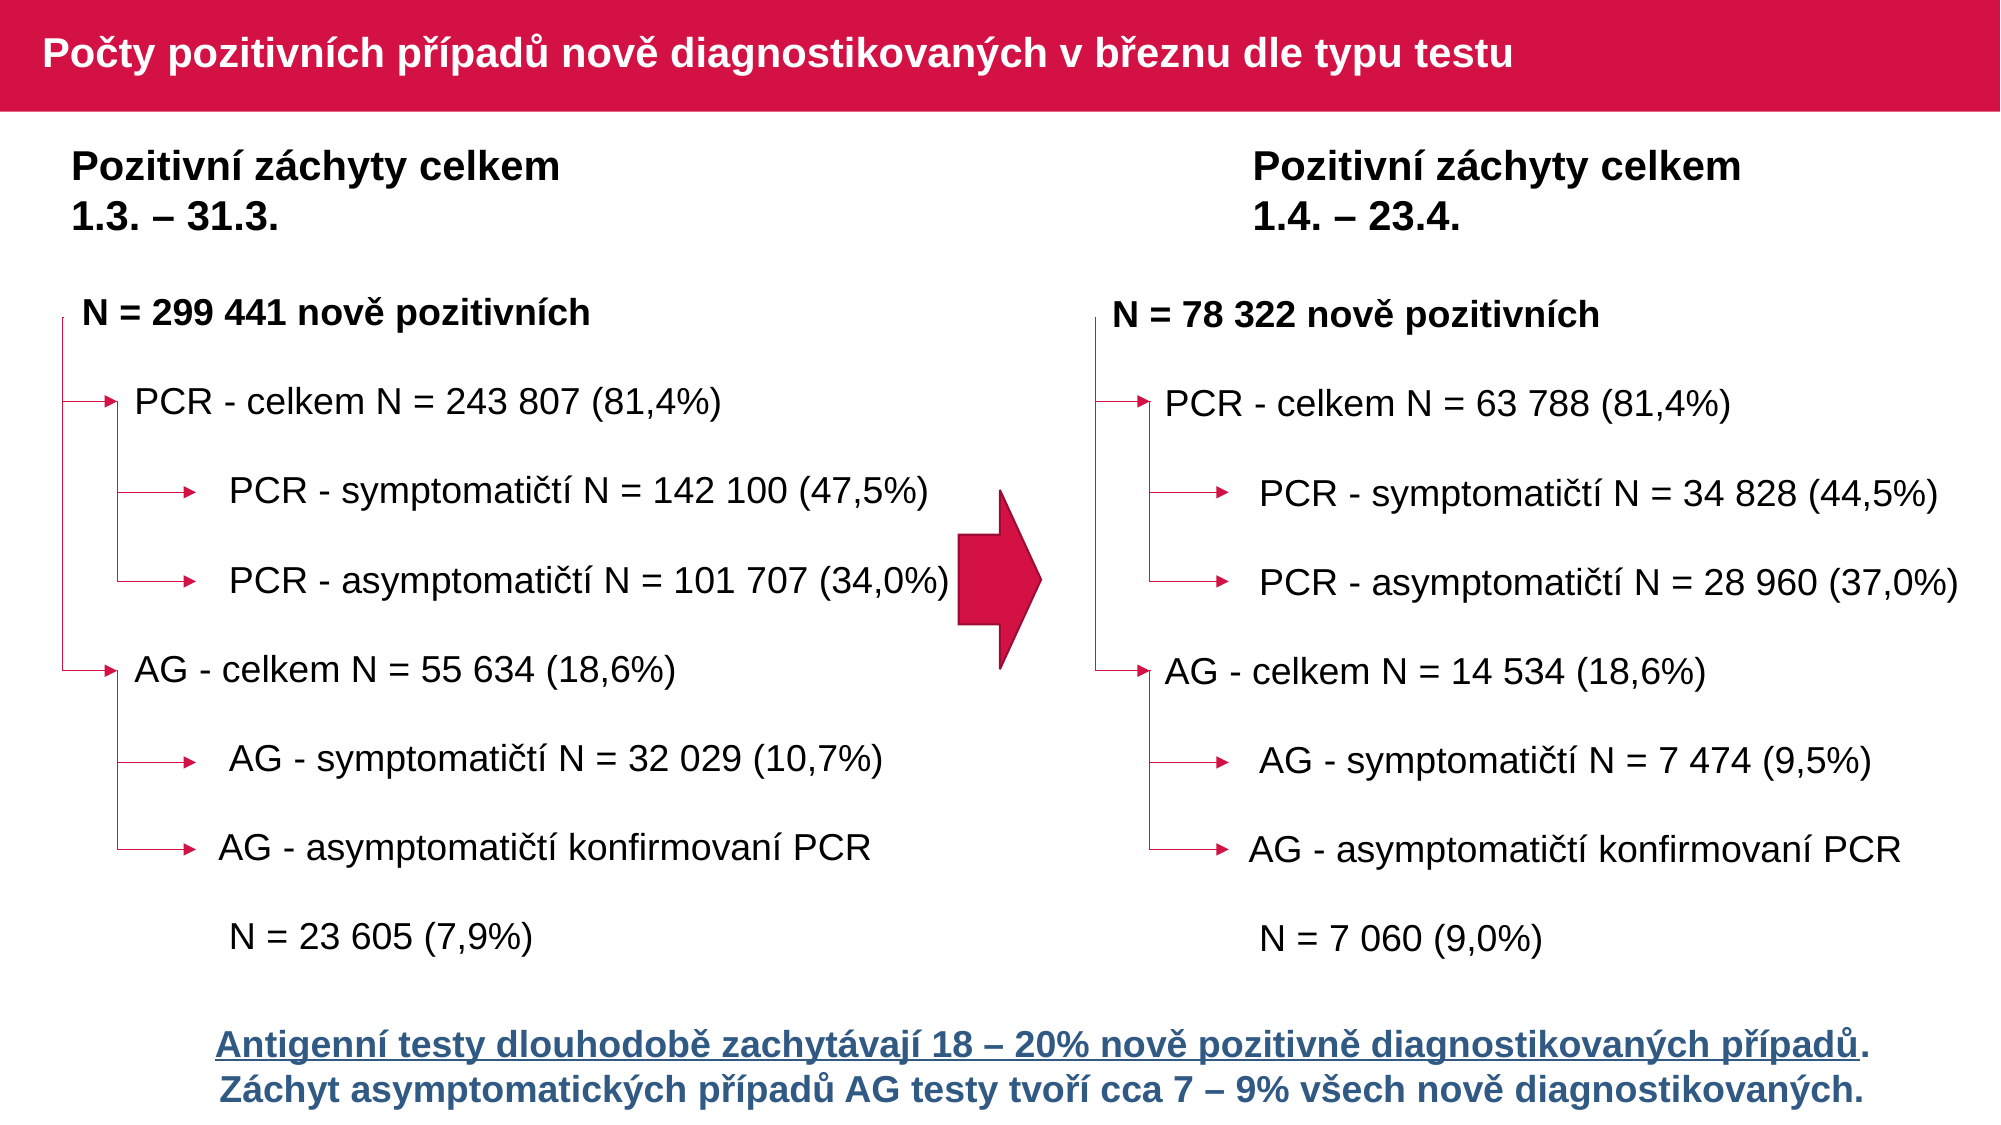

# Počty pozitivních případů nově diagnostikovaných v březnu dle typu testu
Pozitivní záchyty celkem
1.3. – 31.3.
Pozitivní záchyty celkem
1.4. – 23.4.
| N = 299 441 nově pozitivních |
| --- |
| PCR - celkem N = 243 807 (81,4%) |
| PCR - symptomatičtí N = 142 100 (47,5%) |
| PCR - asymptomatičtí N = 101 707 (34,0%) |
| AG - celkem N = 55 634 (18,6%) |
| AG - symptomatičtí N = 32 029 (10,7%) |
| AG - asymptomatičtí konfirmovaní PCR |
| N = 23 605 (7,9%) |
| N = 78 322 nově pozitivních |
| --- |
| PCR - celkem N = 63 788 (81,4%) |
| PCR - symptomatičtí N = 34 828 (44,5%) |
| PCR - asymptomatičtí N = 28 960 (37,0%) |
| AG - celkem N = 14 534 (18,6%) |
| AG - symptomatičtí N = 7 474 (9,5%) |
| AG - asymptomatičtí konfirmovaní PCR |
| N = 7 060 (9,0%) |

Antigenní testy dlouhodobě zachytávají 18 – 20% nově pozitivně diagnostikovaných případů. Záchyt asymptomatických případů AG testy tvoří cca 7 – 9% všech nově diagnostikovaných.